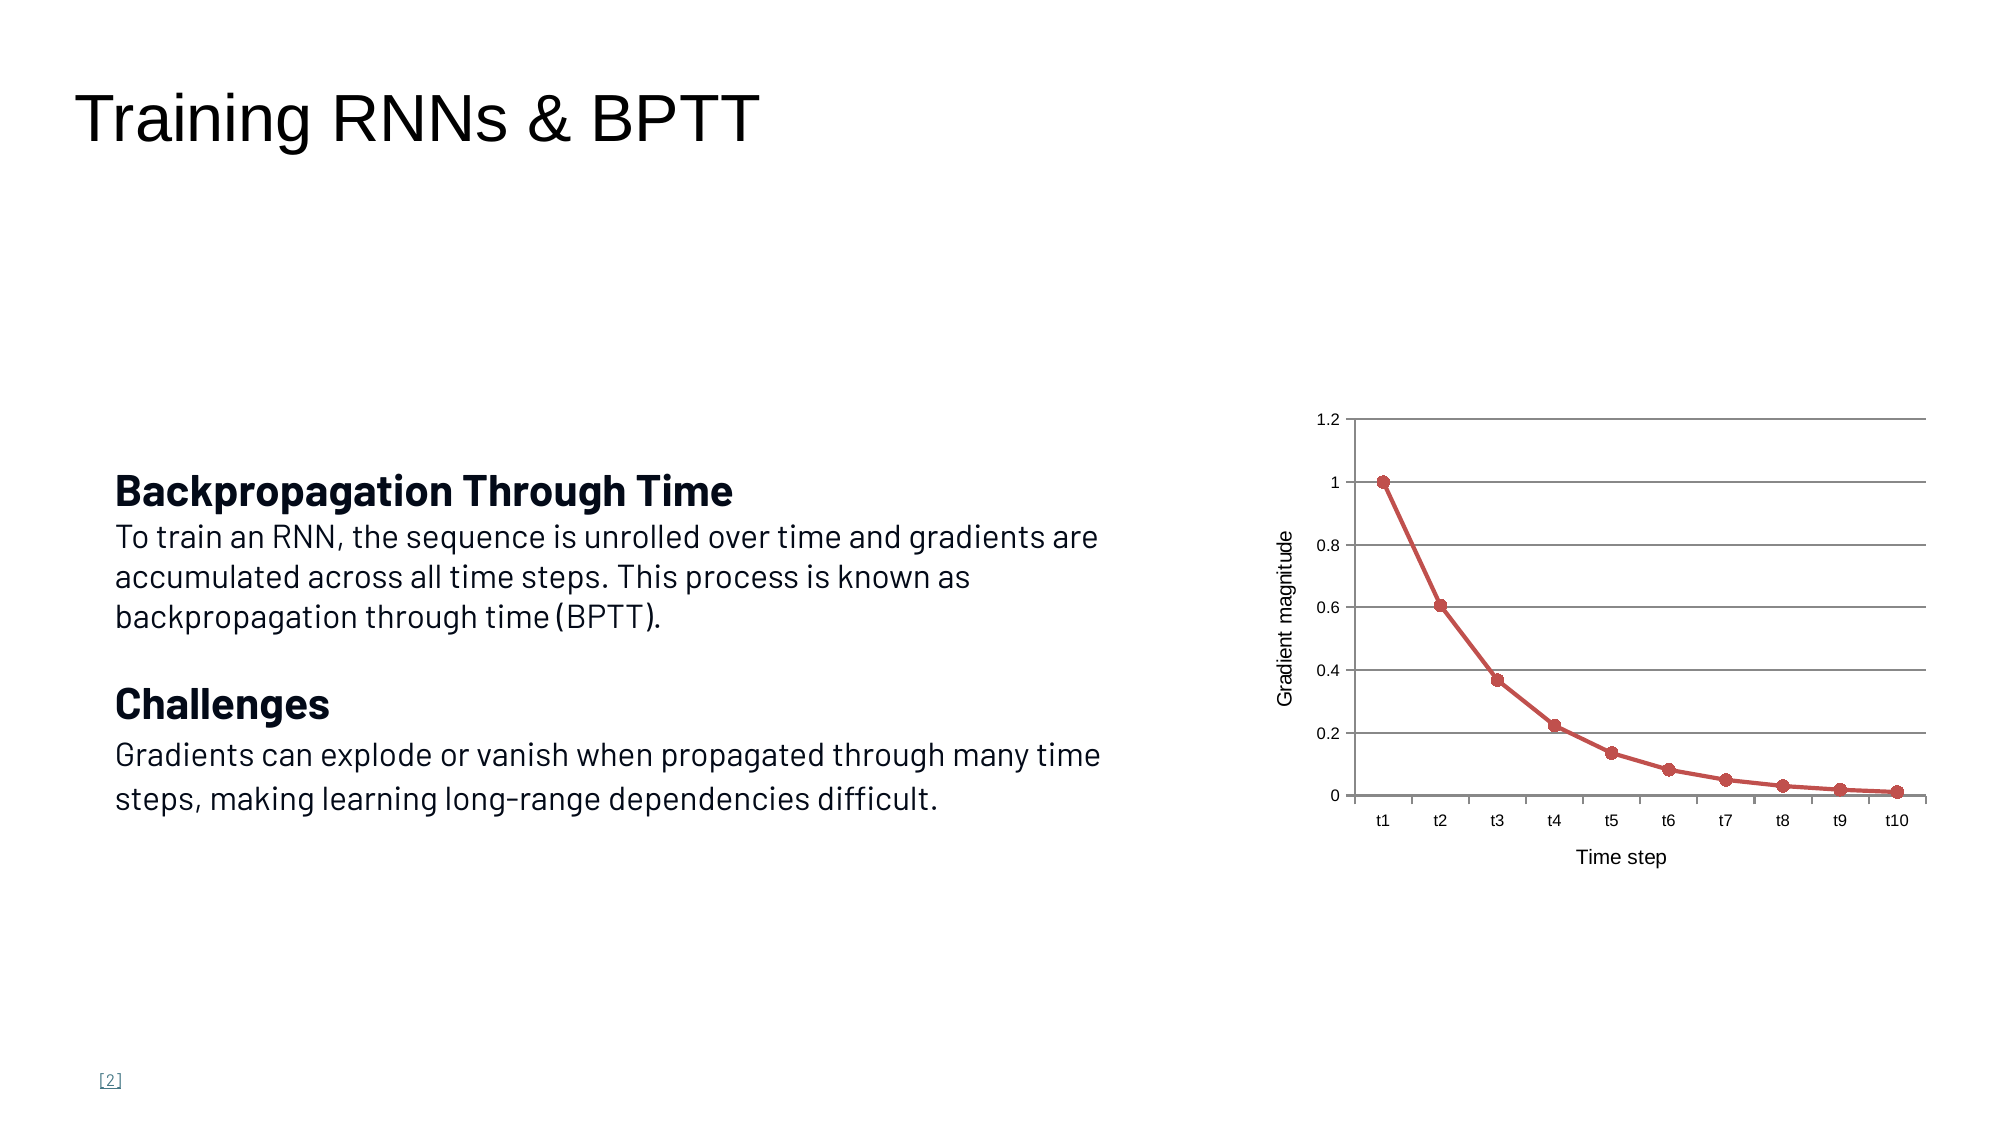

Training RNNs & BPTT
Backpropagation Through Time
To train an RNN, the sequence is unrolled over time and gradients are accumulated across all time steps. This process is known as backpropagation through time (BPTT).

Challenges
Gradients can explode or vanish when propagated through many time steps, making learning long‑range dependencies difficult.

### Chart

| Category | Gradient magnitude |
|---|---|
| t1 | 1.0 |
| t2 | 0.6065306597126334 |
| t3 | 0.36787944117144233 |
| t4 | 0.22313016014842982 |
| t5 | 0.1353352832366127 |
| t6 | 0.0820849986238988 |
| t7 | 0.049787068367863944 |
| t8 | 0.0301973834223185 |
| t9 | 0.01831563888873418 |
| t10 | 0.011108996538242306 |
[2]